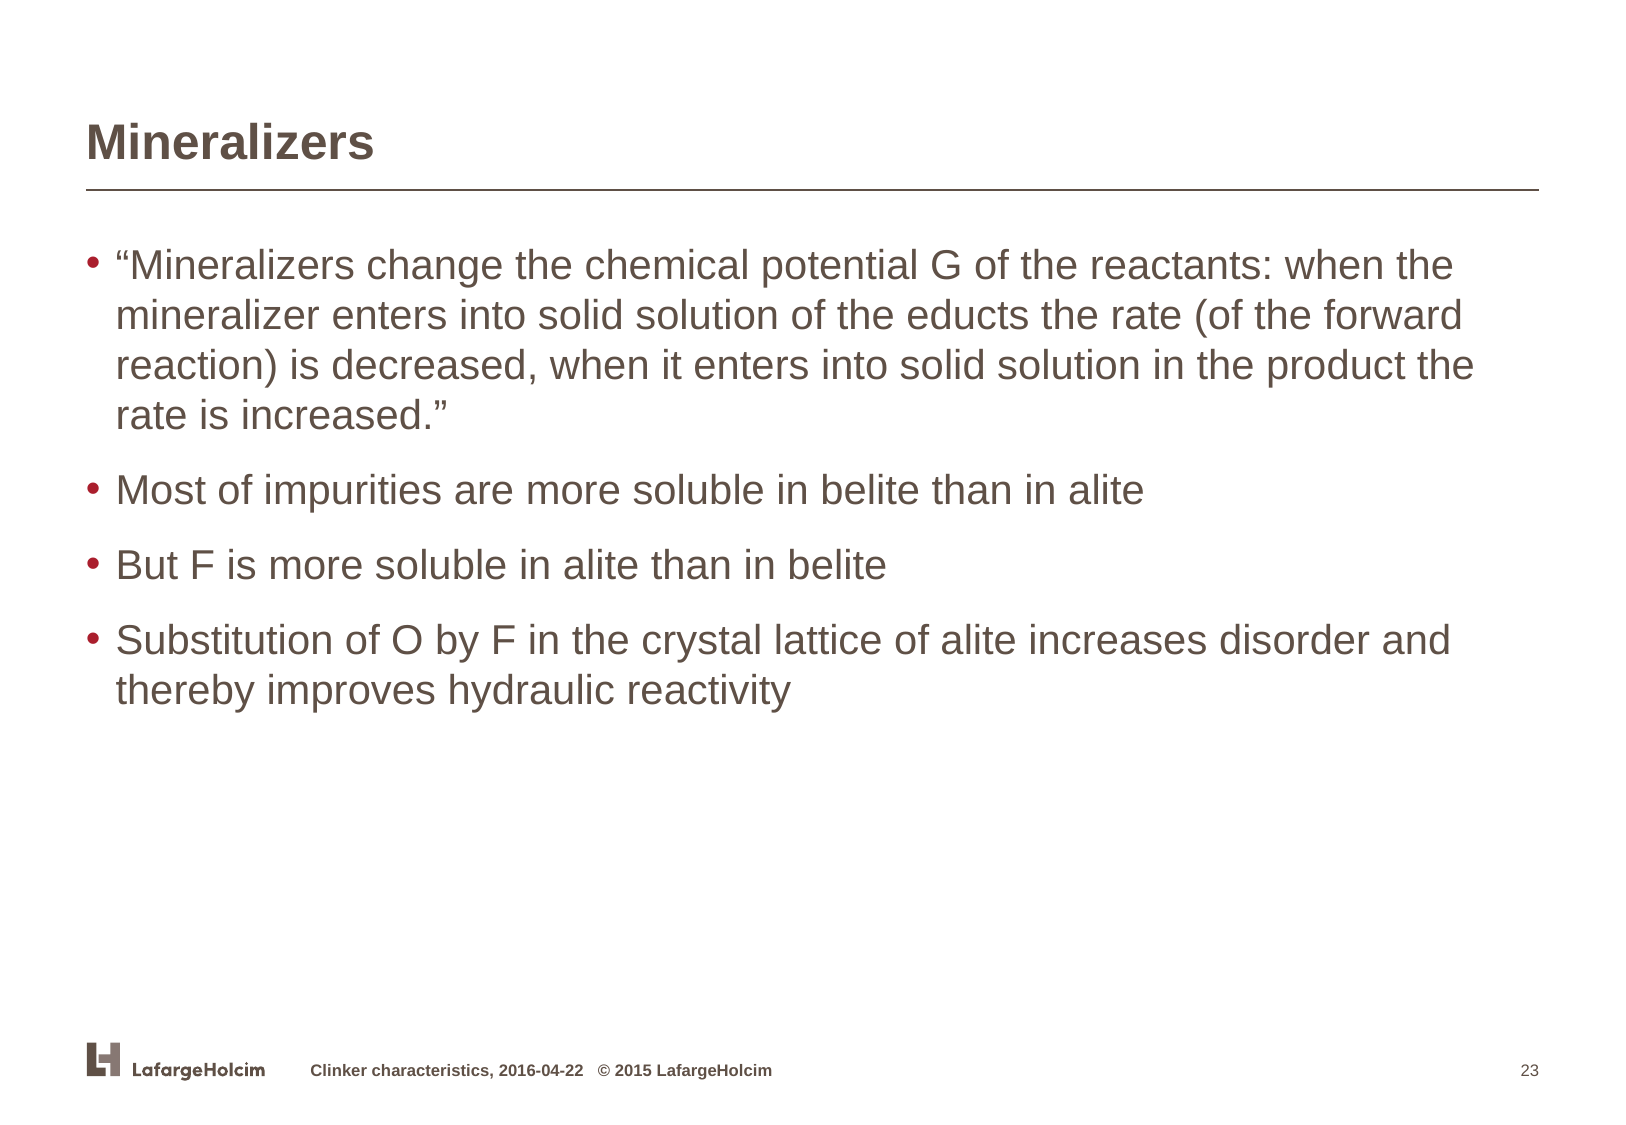

# Mineralizers
“Mineralizers change the chemical potential G of the reactants: when the mineralizer enters into solid solution of the educts the rate (of the forward reaction) is decreased, when it enters into solid solution in the product the rate is increased.”
Most of impurities are more soluble in belite than in alite
But F is more soluble in alite than in belite
Substitution of O by F in the crystal lattice of alite increases disorder and thereby improves hydraulic reactivity

Clinker characteristics, 2016-04-22   © 2015 LafargeHolcim
23